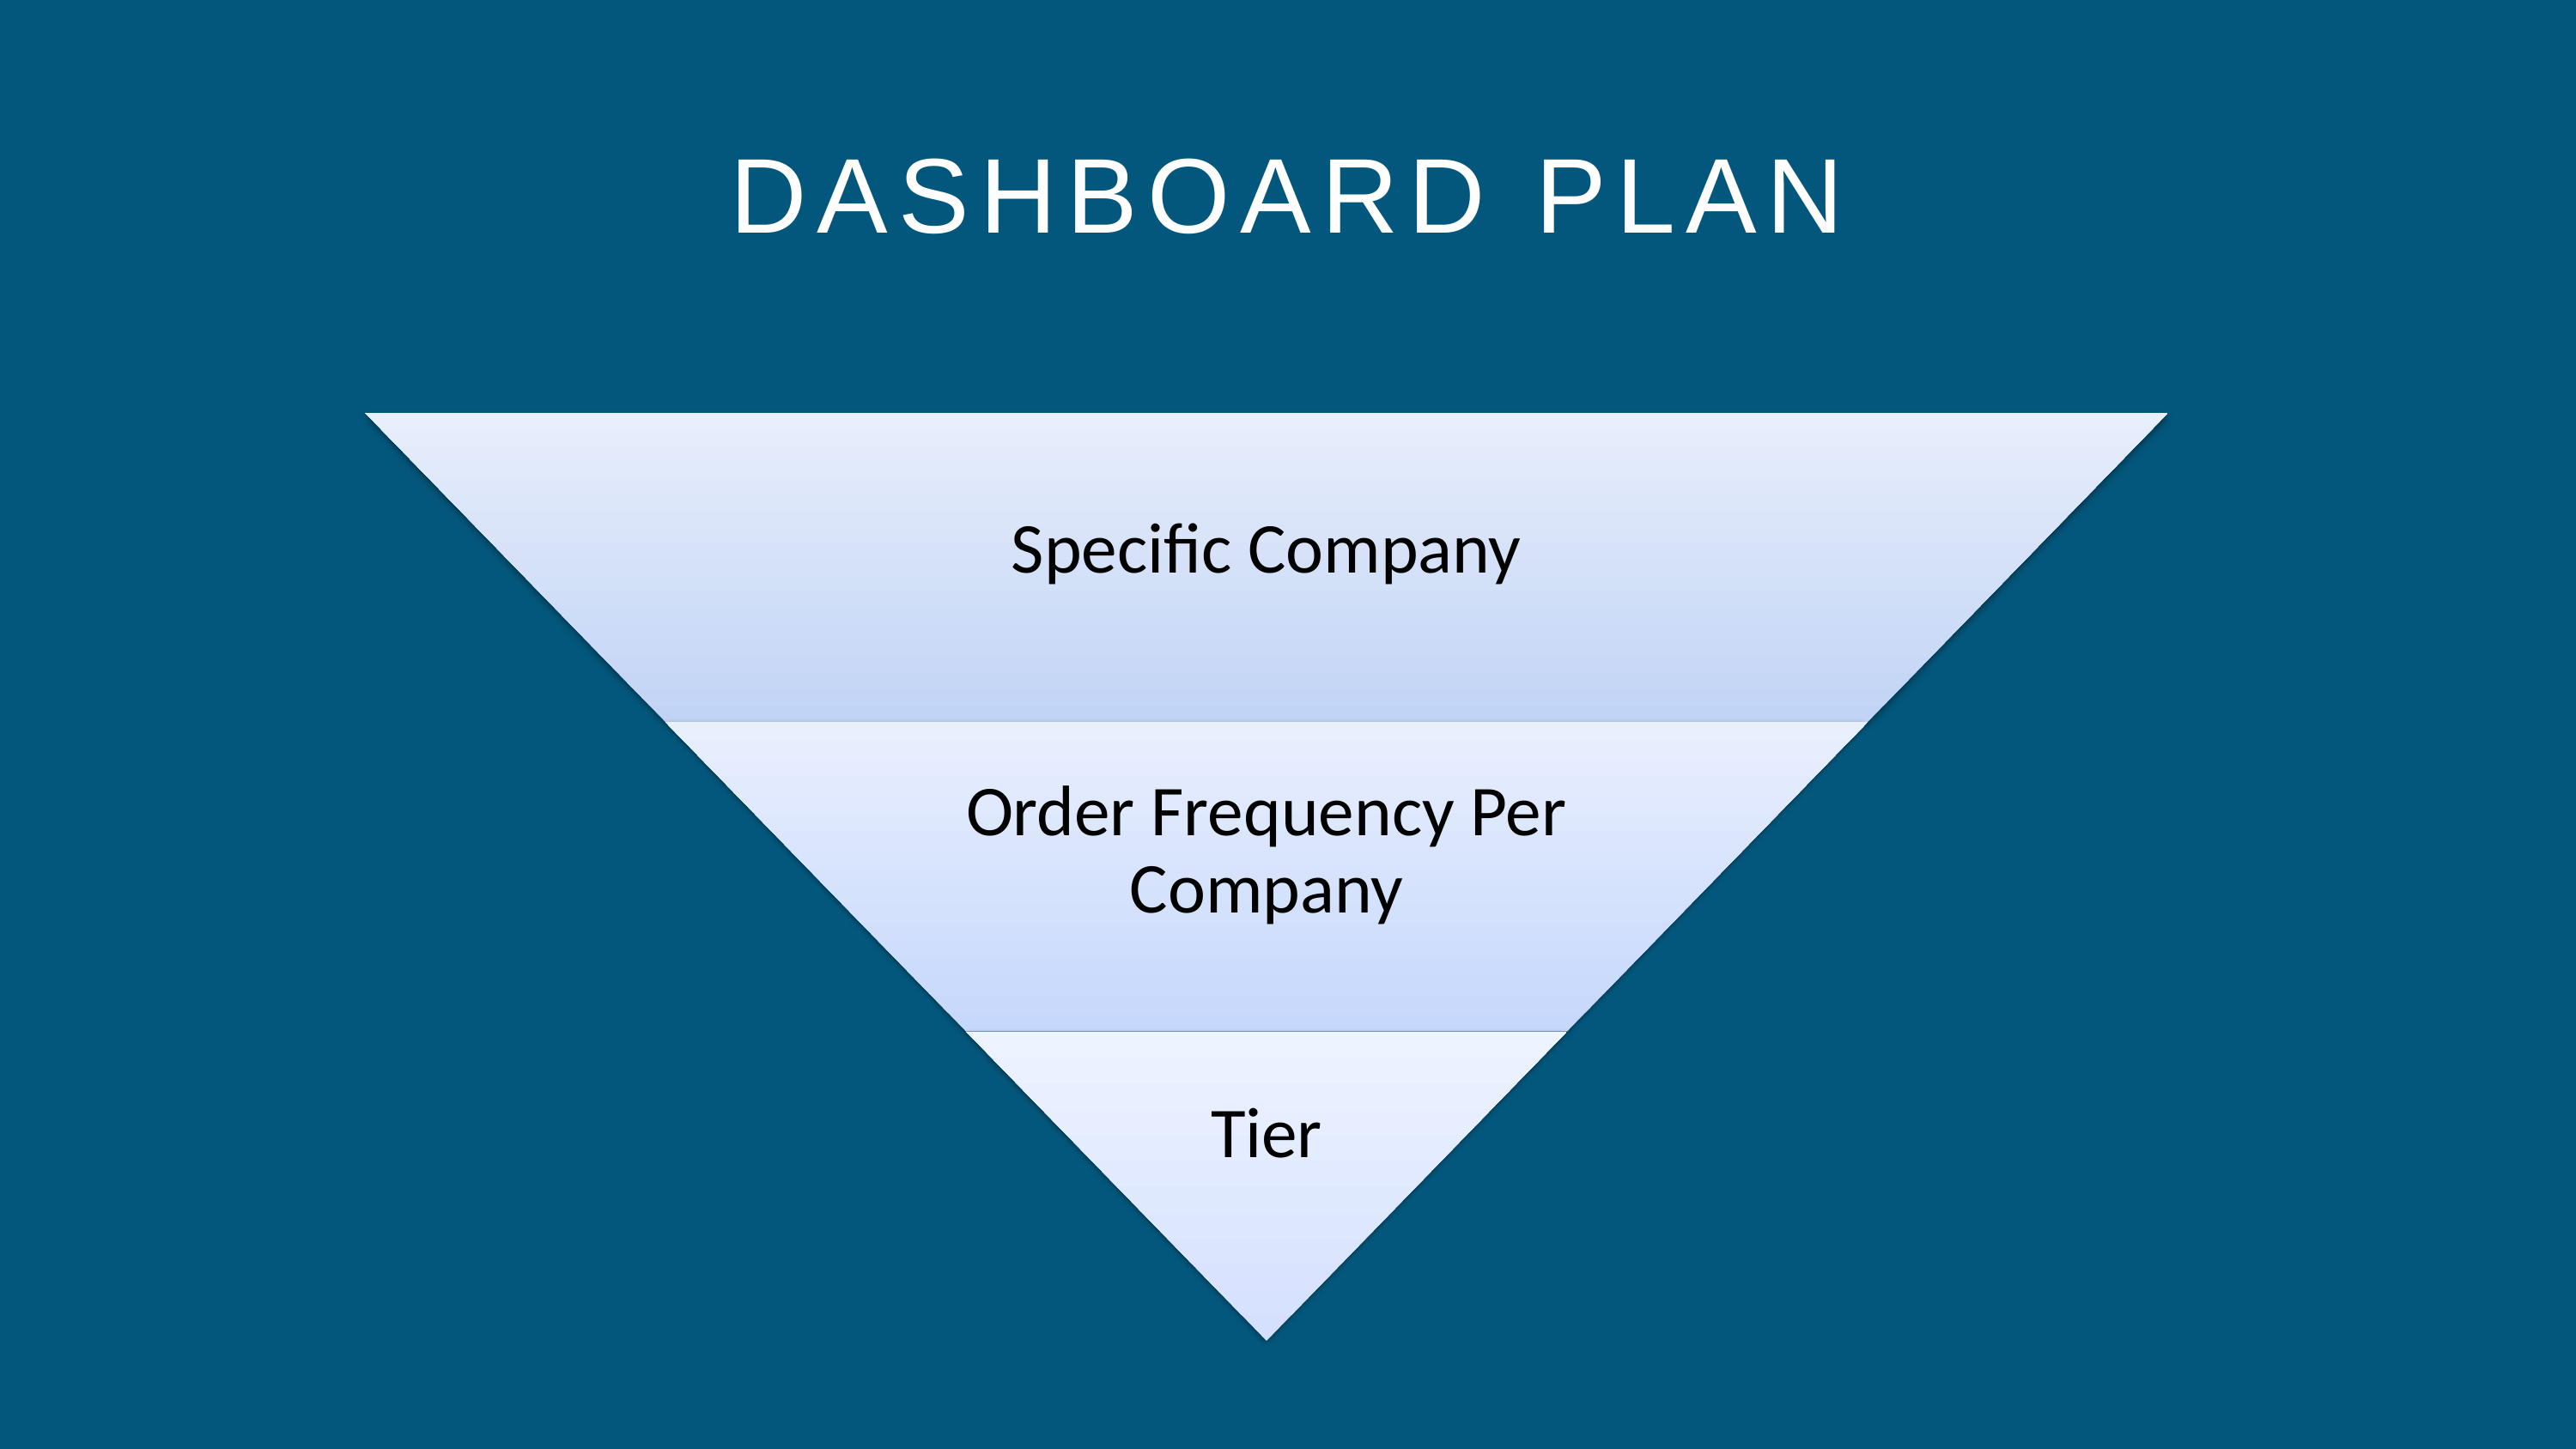

DASHBOARD PLAN
Specific Company
Order Frequency Per Company
Tier